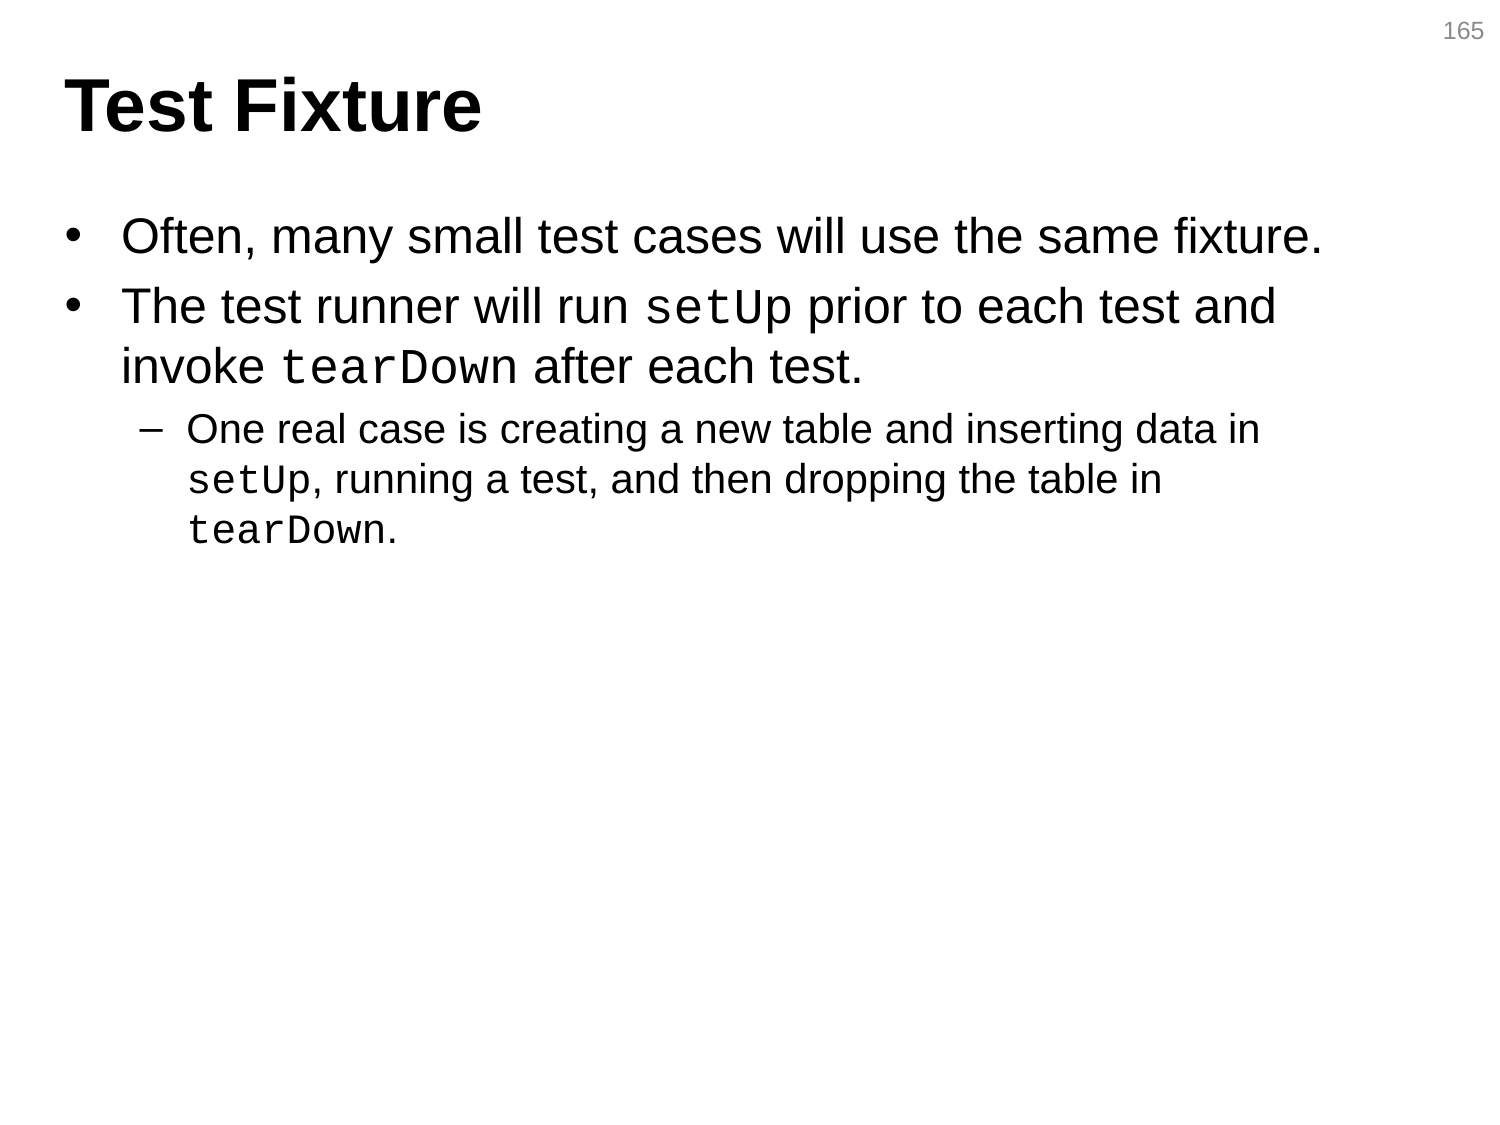

165
# Test Fixture
Often, many small test cases will use the same fixture.
The test runner will run setUp prior to each test and invoke tearDown after each test.
One real case is creating a new table and inserting data in setUp, running a test, and then dropping the table in tearDown.